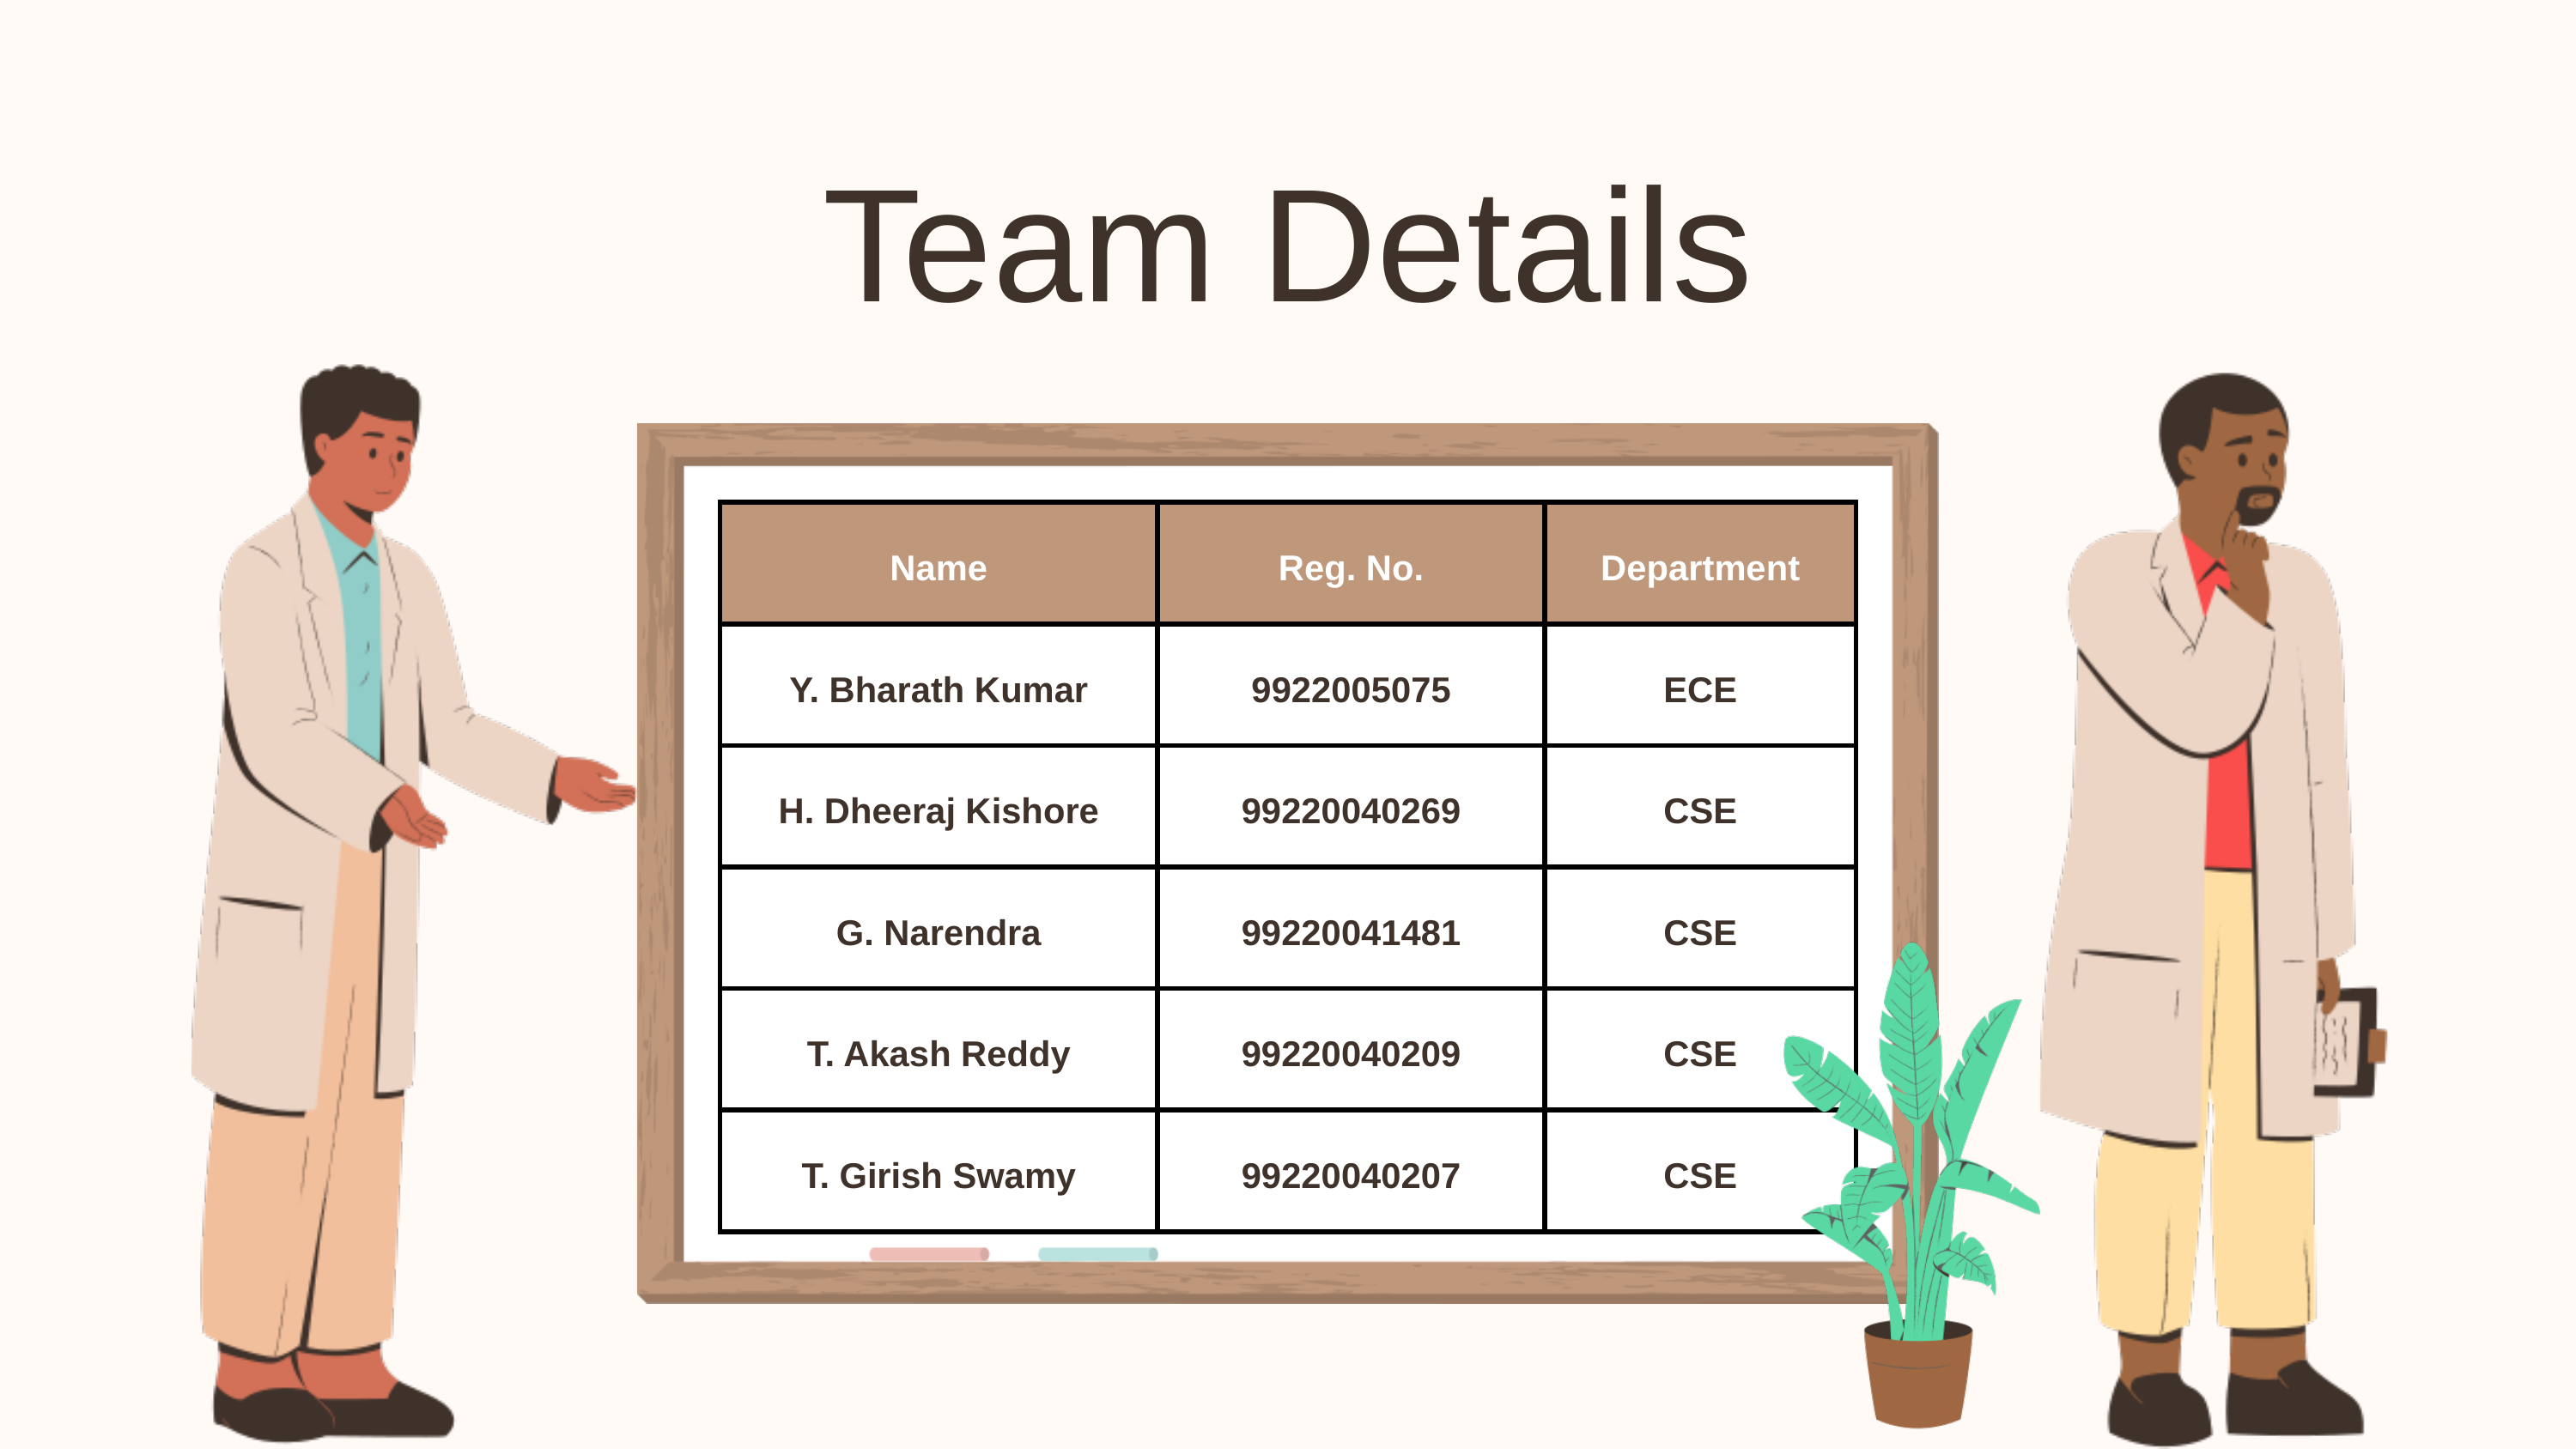

Team Details

| Name | Reg. No. | Department |
| --- | --- | --- |
| Y. Bharath Kumar | 9922005075 | ECE |
| H. Dheeraj Kishore | 99220040269 | CSE |
| G. Narendra | 99220041481 | CSE |
| T. Akash Reddy | 99220040209 | CSE |
| T. Girish Swamy | 99220040207 | CSE |